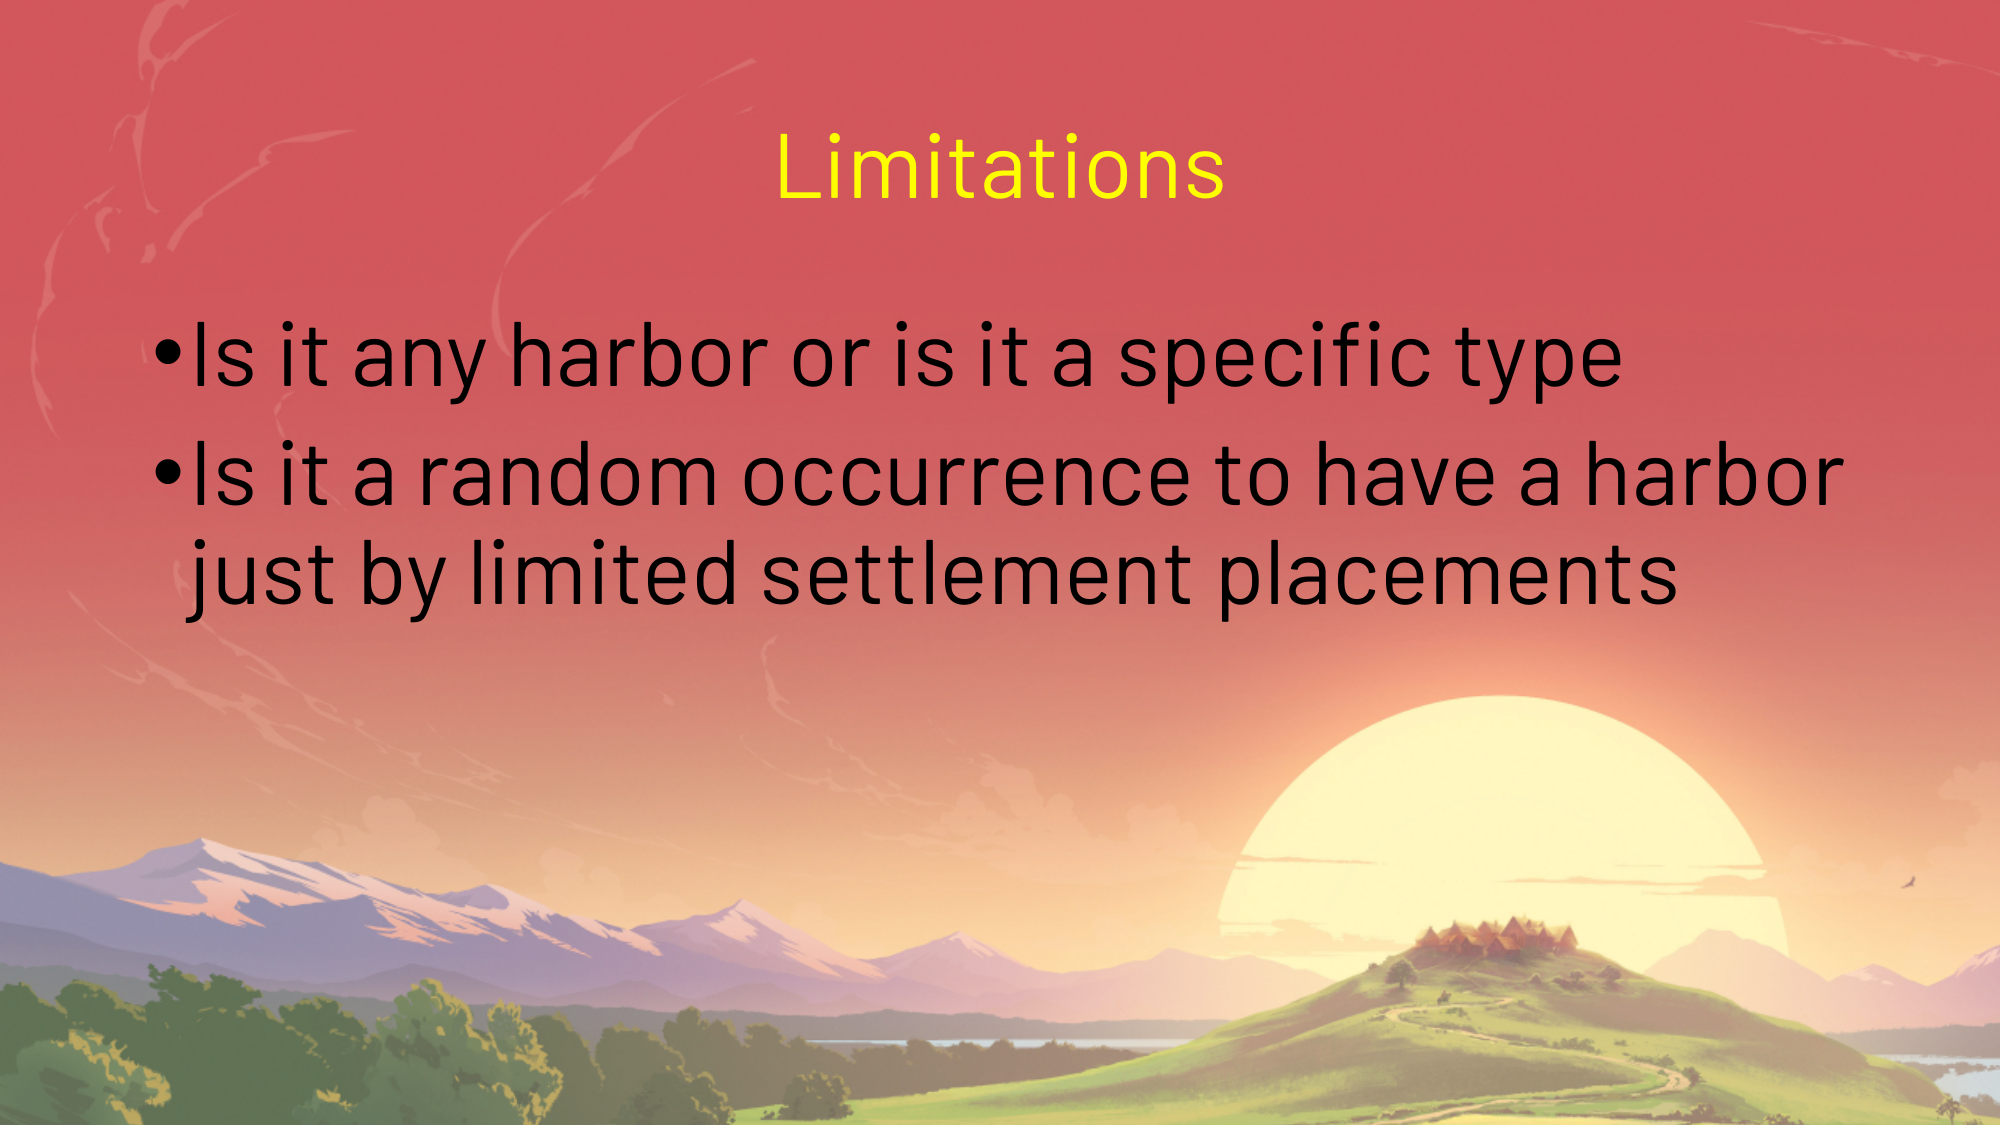

# Limitations
Is it any harbor or is it a specific type
Is it a random occurrence to have a harbor just by limited settlement placements